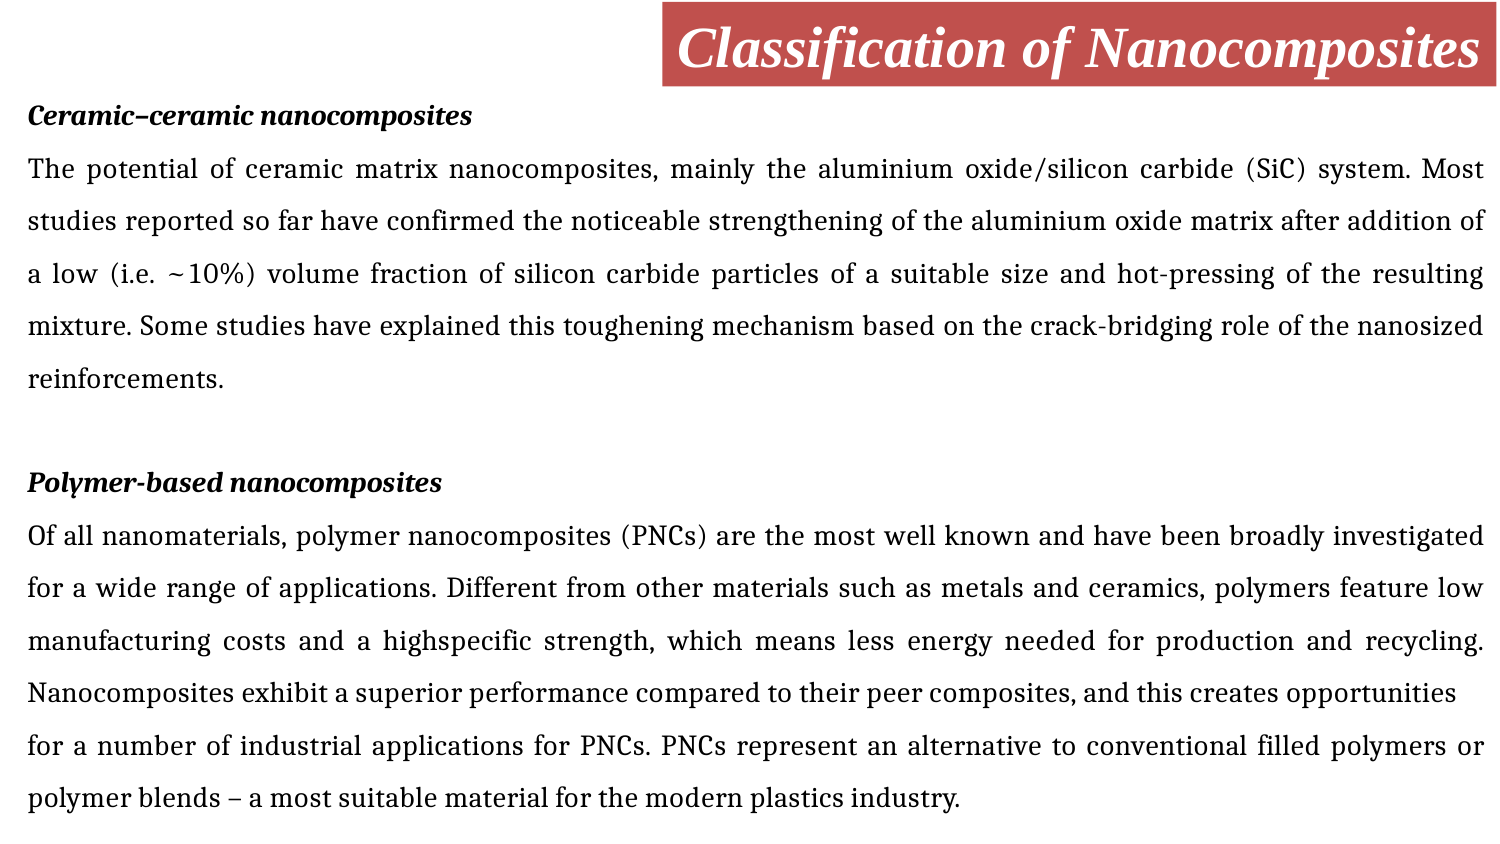

Classification of Nanocomposites
Ceramic–ceramic nanocomposites
The potential of ceramic matrix nanocomposites, mainly the aluminium oxide/silicon carbide (SiC) system. Most studies reported so far have confirmed the noticeable strengthening of the aluminium oxide matrix after addition of a low (i.e. ~10%) volume fraction of silicon carbide particles of a suitable size and hot-pressing of the resulting mixture. Some studies have explained this toughening mechanism based on the crack-bridging role of the nanosized reinforcements.

Polymer-based nanocomposites
Of all nanomaterials, polymer nanocomposites (PNCs) are the most well known and have been broadly investigated for a wide range of applications. Different from other materials such as metals and ceramics, polymers feature low manufacturing costs and a highspecific strength, which means less energy needed for production and recycling. Nanocomposites exhibit a superior performance compared to their peer composites, and this creates opportunities
for a number of industrial applications for PNCs. PNCs represent an alternative to conventional filled polymers or polymer blends – a most suitable material for the modern plastics industry.